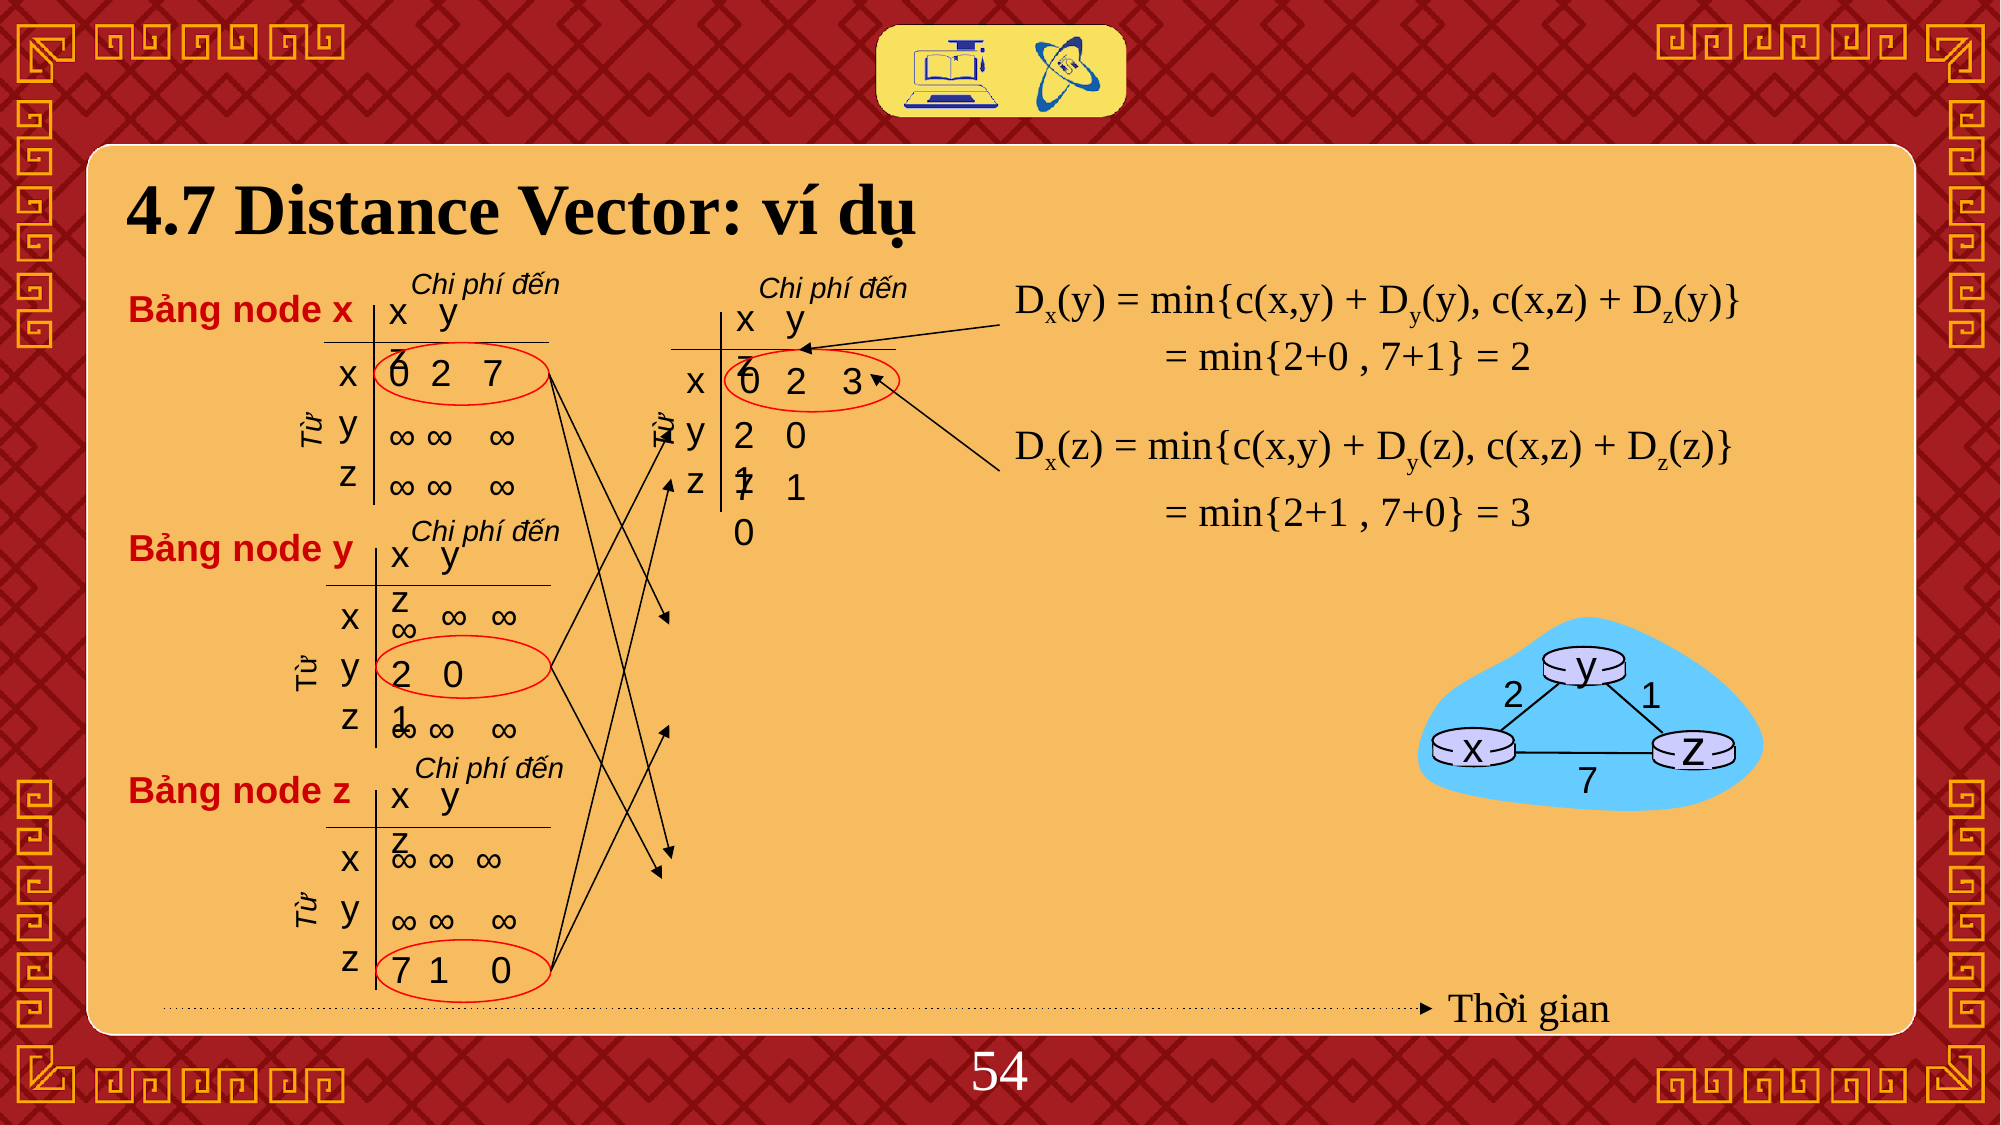

# 4.7 Distance Vector: ví dụ
Chi phí đến
x   y   z
x
0  2   7

y
∞
∞
∞
Từ
z
∞
∞
∞
Chi phí đến
x   y   z
x
0
3

2
y
2   0   1
Từ
z
7   1   0
Dx(y) = min{c(x,y) + Dy(y), c(x,z) + Dz(y)}
	= min{2+0 , 7+1} = 2
Bảng node x
Dx(z) = min{c(x,y) + Dy(z), c(x,z) + Dz(z)}
	= min{2+1 , 7+0} = 3
Chi phí đến
x   y   z
x
∞
∞
∞
2   0   1
y

Từ
z
∞
∞
∞
Bảng node y

y

2
1

z

x

7

Chi phí đến
x   y   z
x
∞ ∞  ∞
y
Từ
∞
∞
∞
z
7
1
0

Bảng node z
Thời gian
54